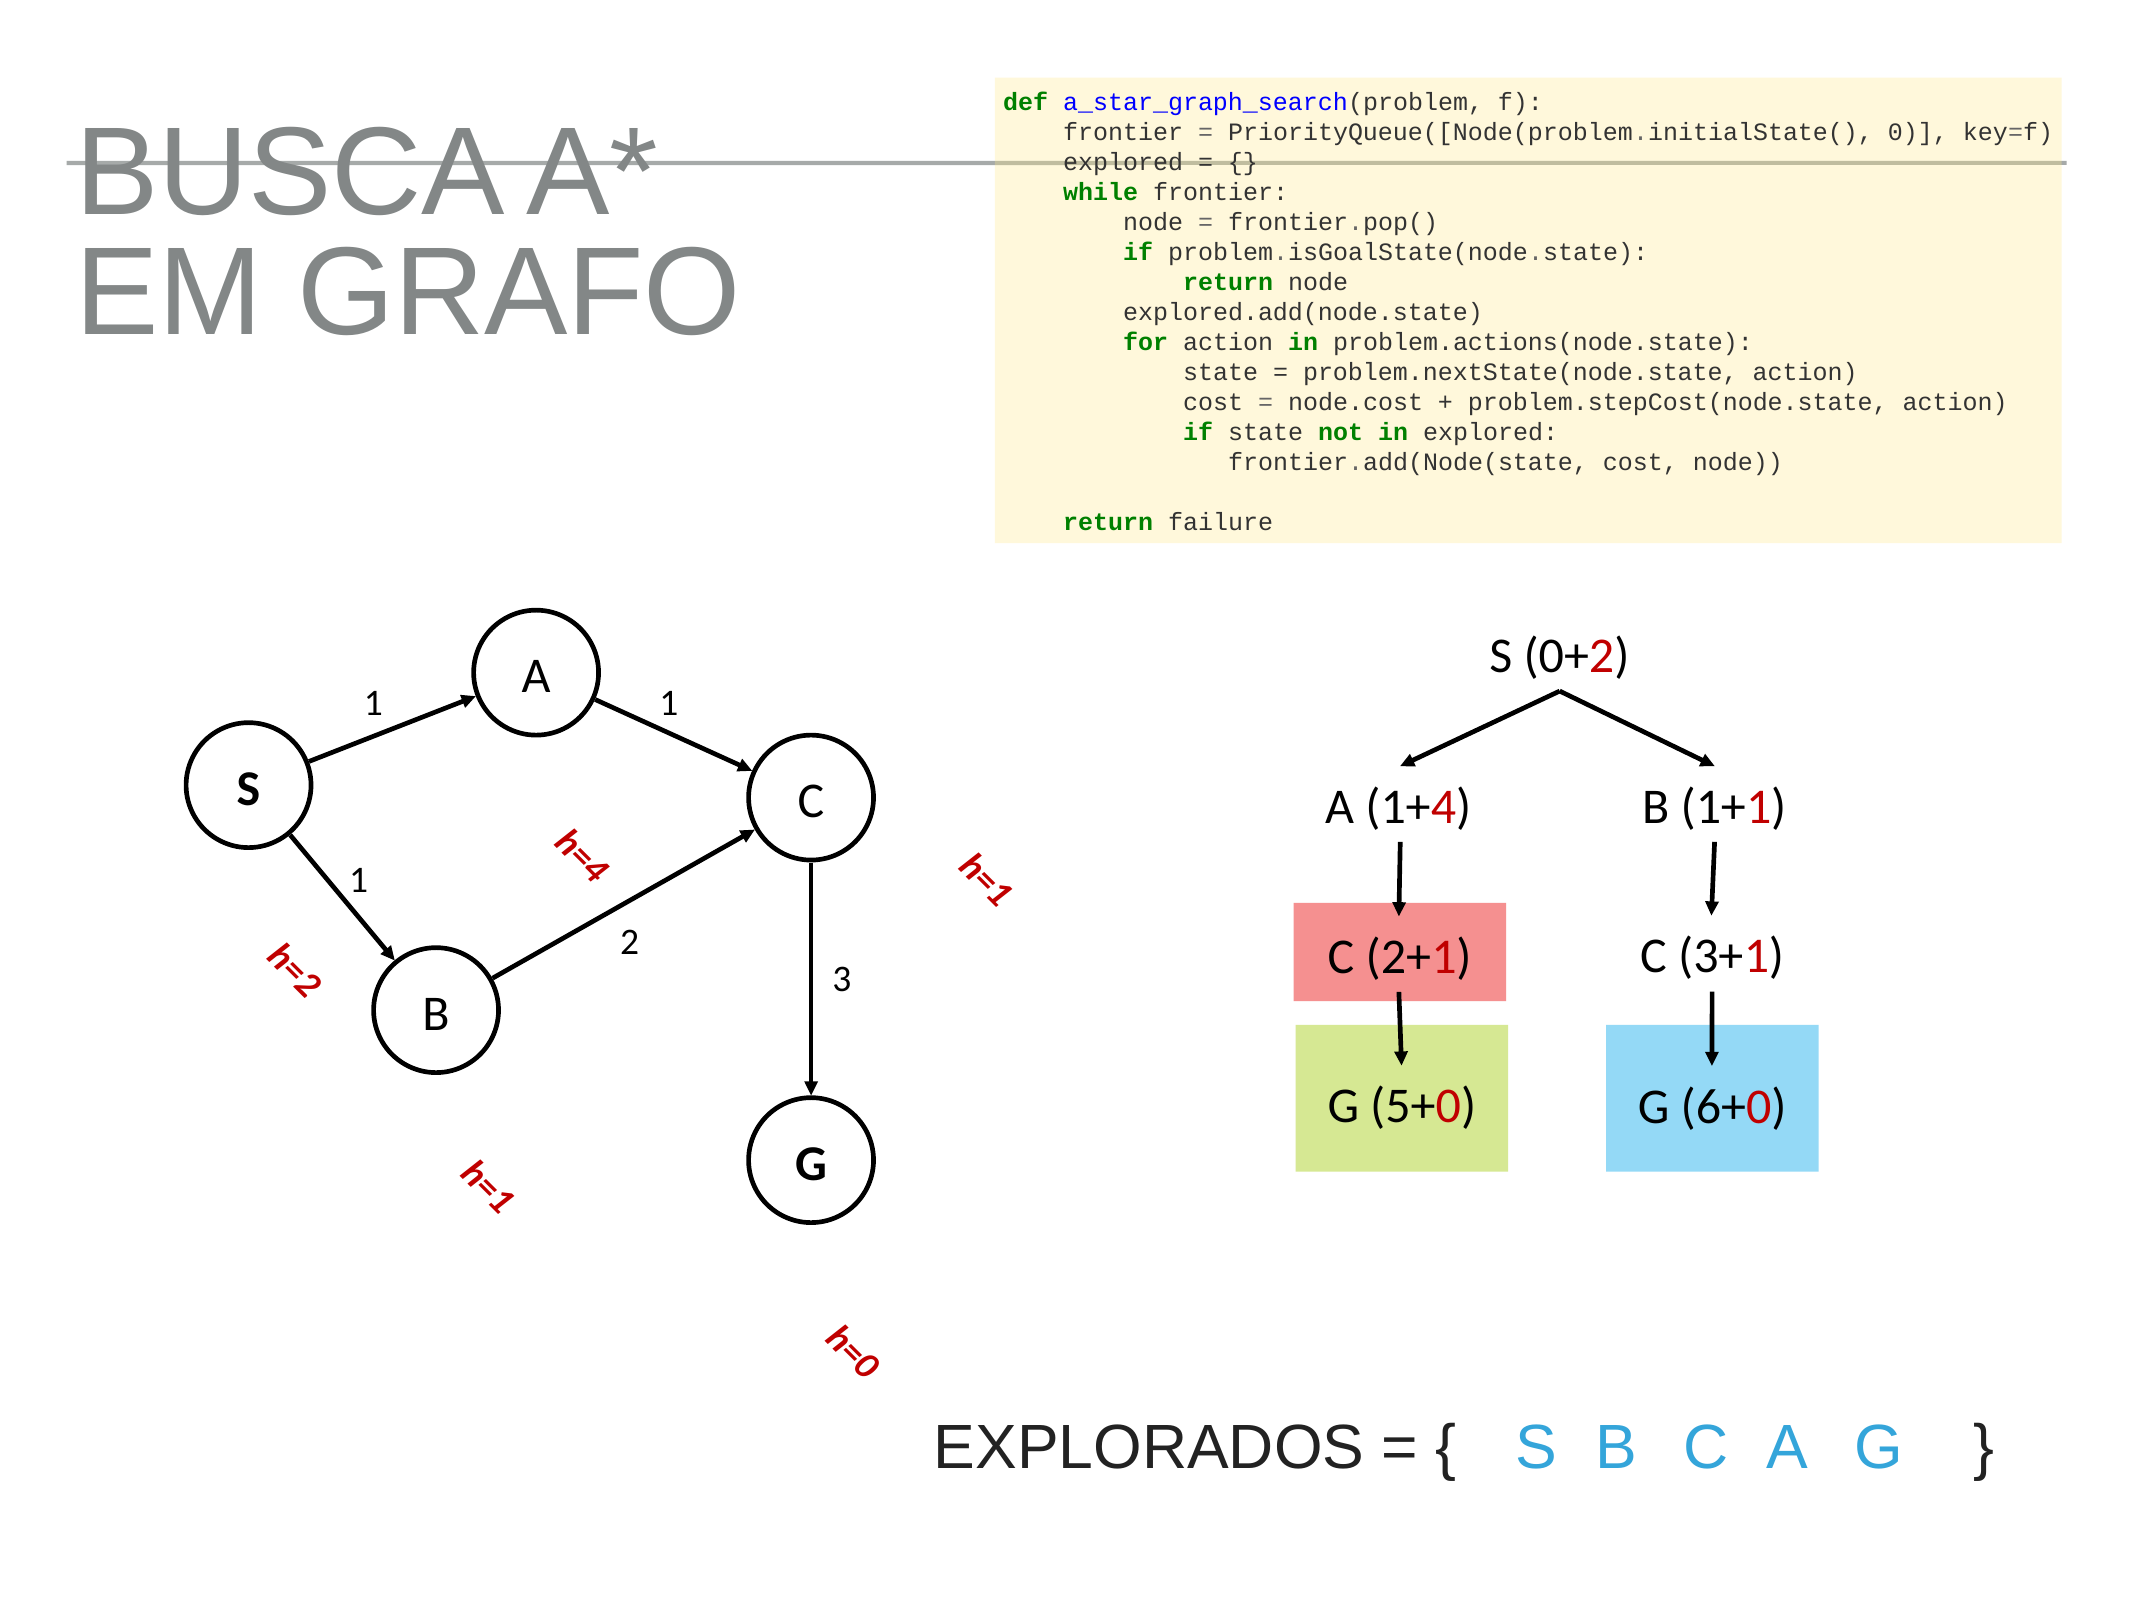

def a_star_graph_search(problem, f):
    frontier = PriorityQueue([Node(problem.initialState(), 0)], key=f)
    explored = {}
    while frontier:
        node = frontier.pop()
        if problem.isGoalState(node.state):
            return node
        explored.add(node.state)
        for action in problem.actions(node.state):
            state = problem.nextState(node.state, action)
            cost = node.cost + problem.stepCost(node.state, action)
            if state not in explored:
               frontier.add(Node(state, cost, node))

    return failure
busca A*
em grafo

A
S (0+2)
1
1

A (1+4)
B (1+1)

S

C
h=4
h=1
h=2
h=1
h=0

C (3+1)

C (2+1)
1

2
3

B

G (6+0)

G (5+0)

G
EXPLORADOS = {                              }
S
B
C
A
G